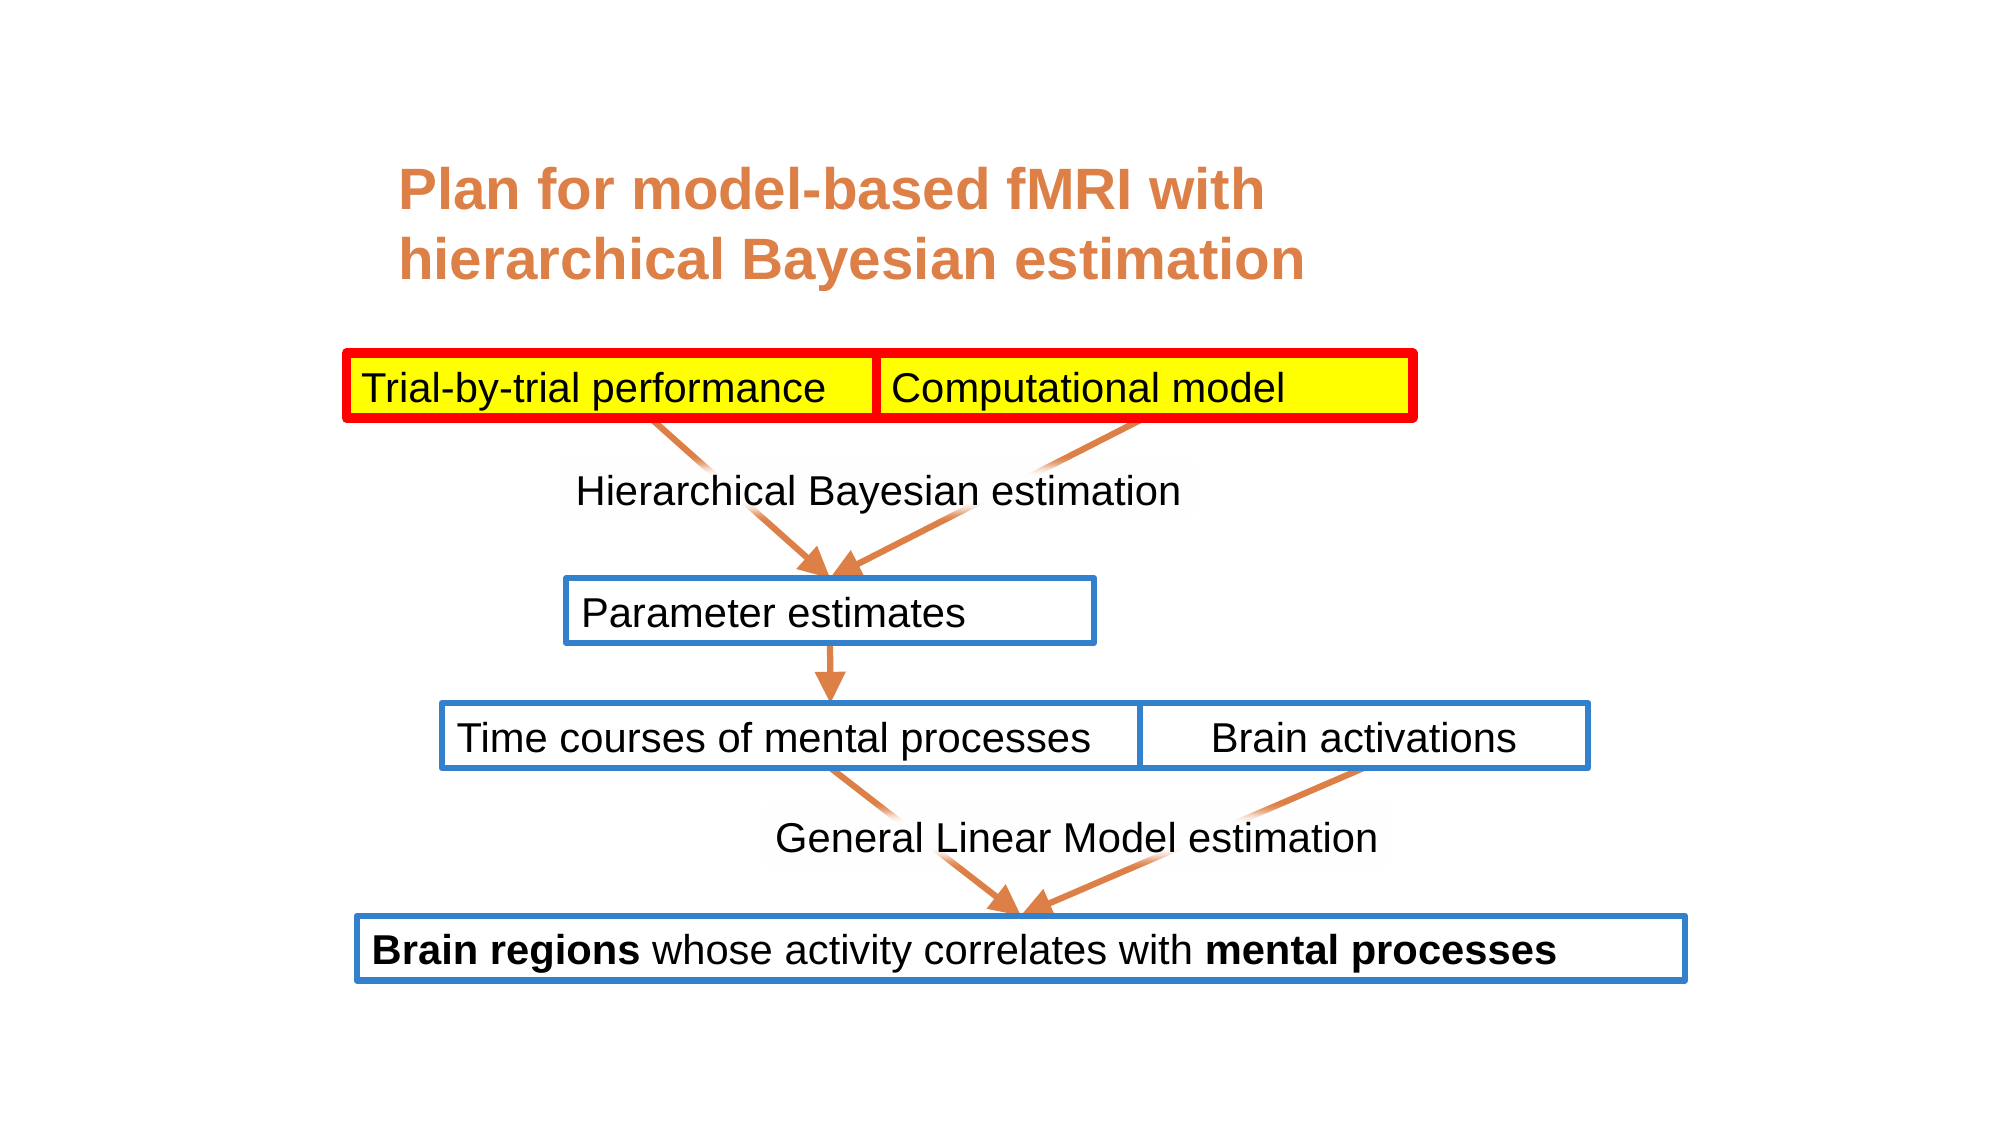

Plan for model-based fMRI with
hierarchical Bayesian estimation
Trial-by-trial performance
Computational model
Hierarchical Bayesian estimation
Parameter estimates
Time courses of mental processes
Brain activations
General Linear Model estimation
Brain regions whose activity correlates with mental processes